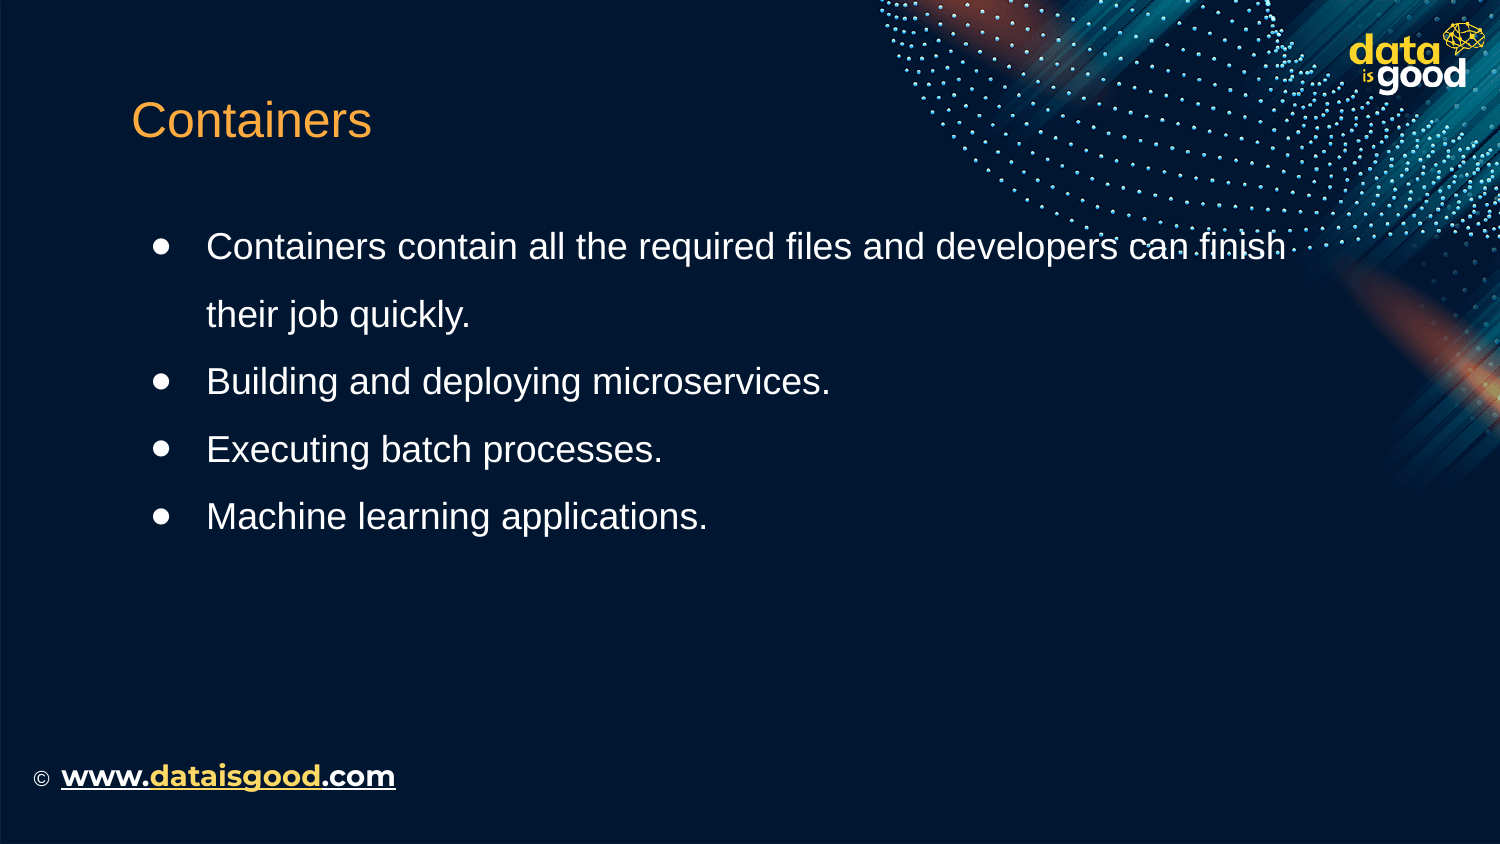

# Containers
Containers contain all the required files and developers can finish their job quickly.
Building and deploying microservices.
Executing batch processes.
Machine learning applications.